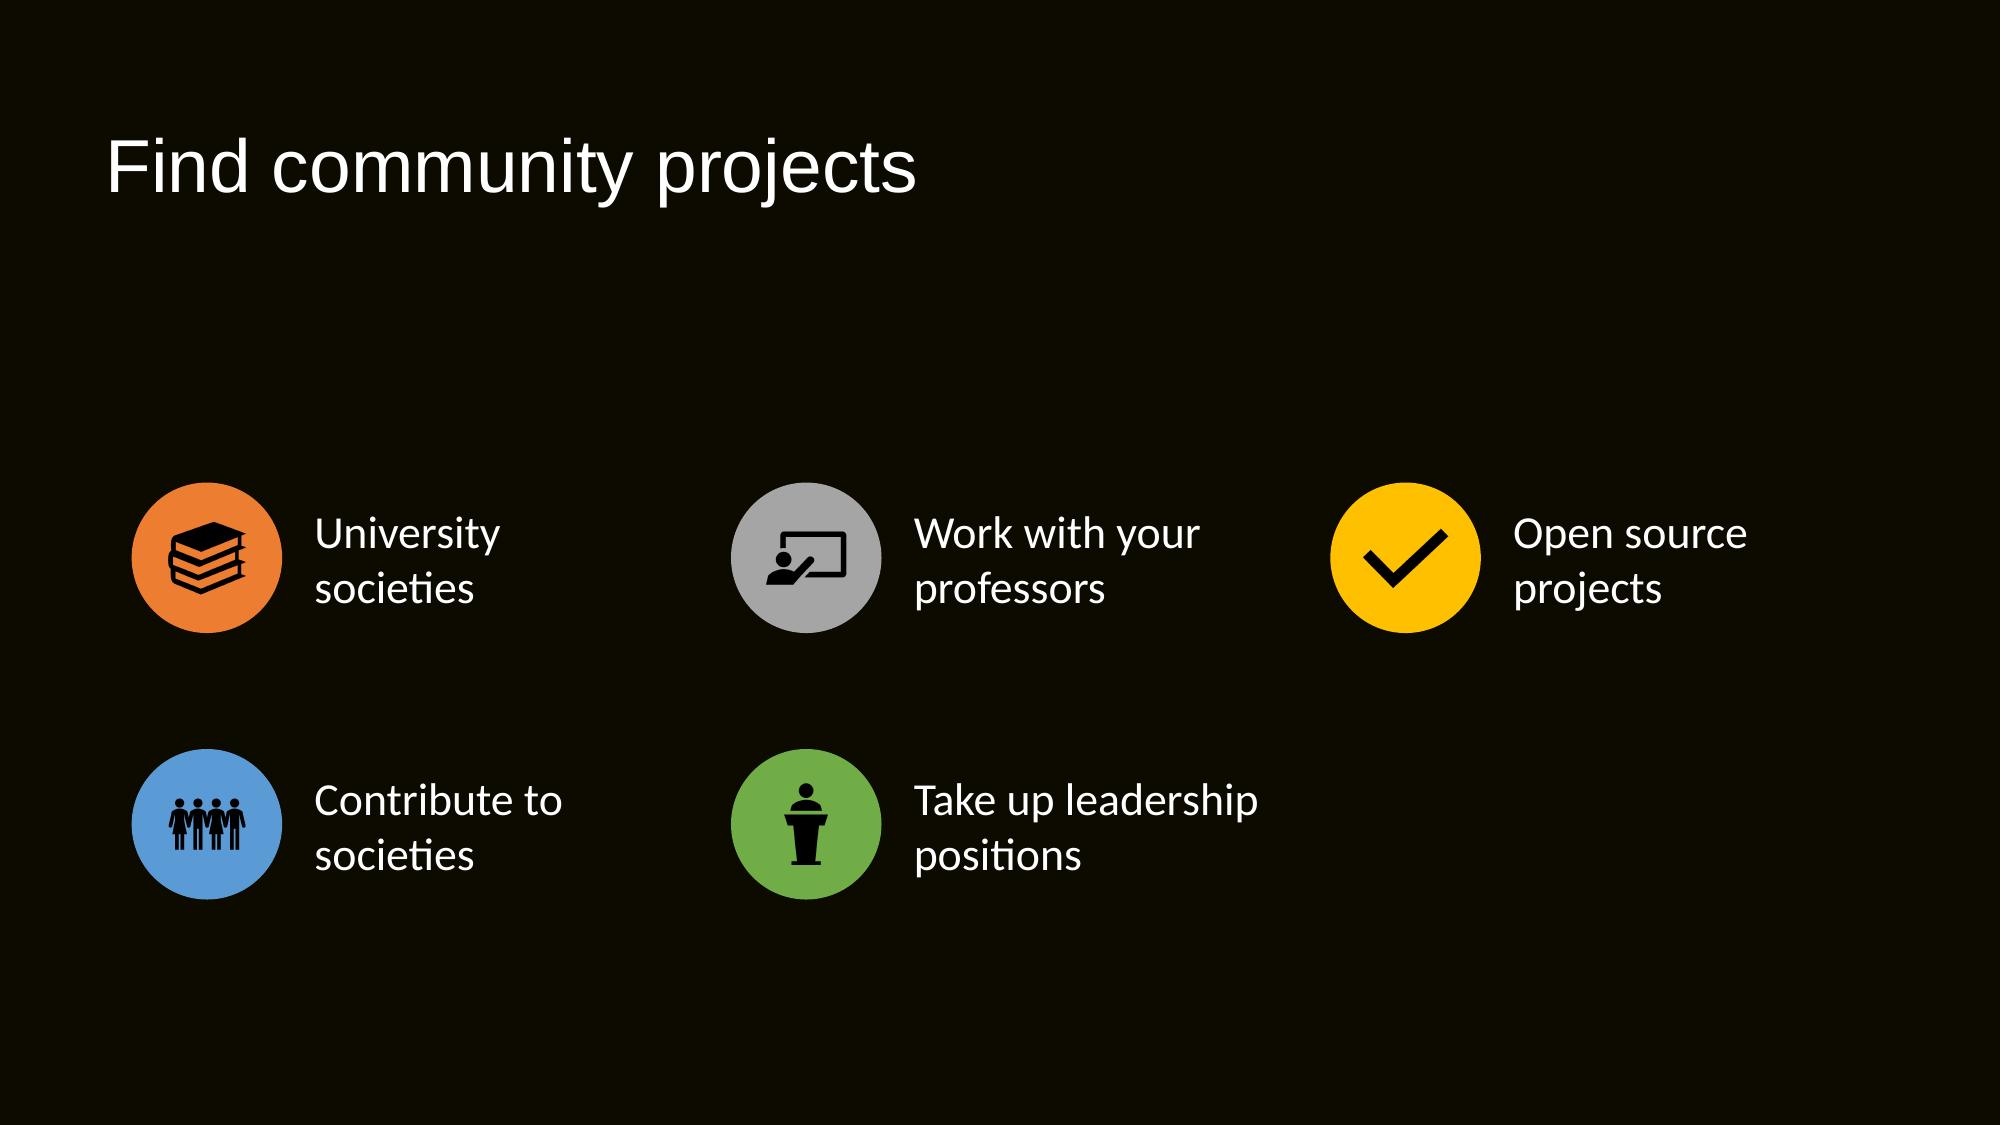

# Find community projects
University societies
Work with your professors
Open source projects
Contribute to societies
Take up leadership positions